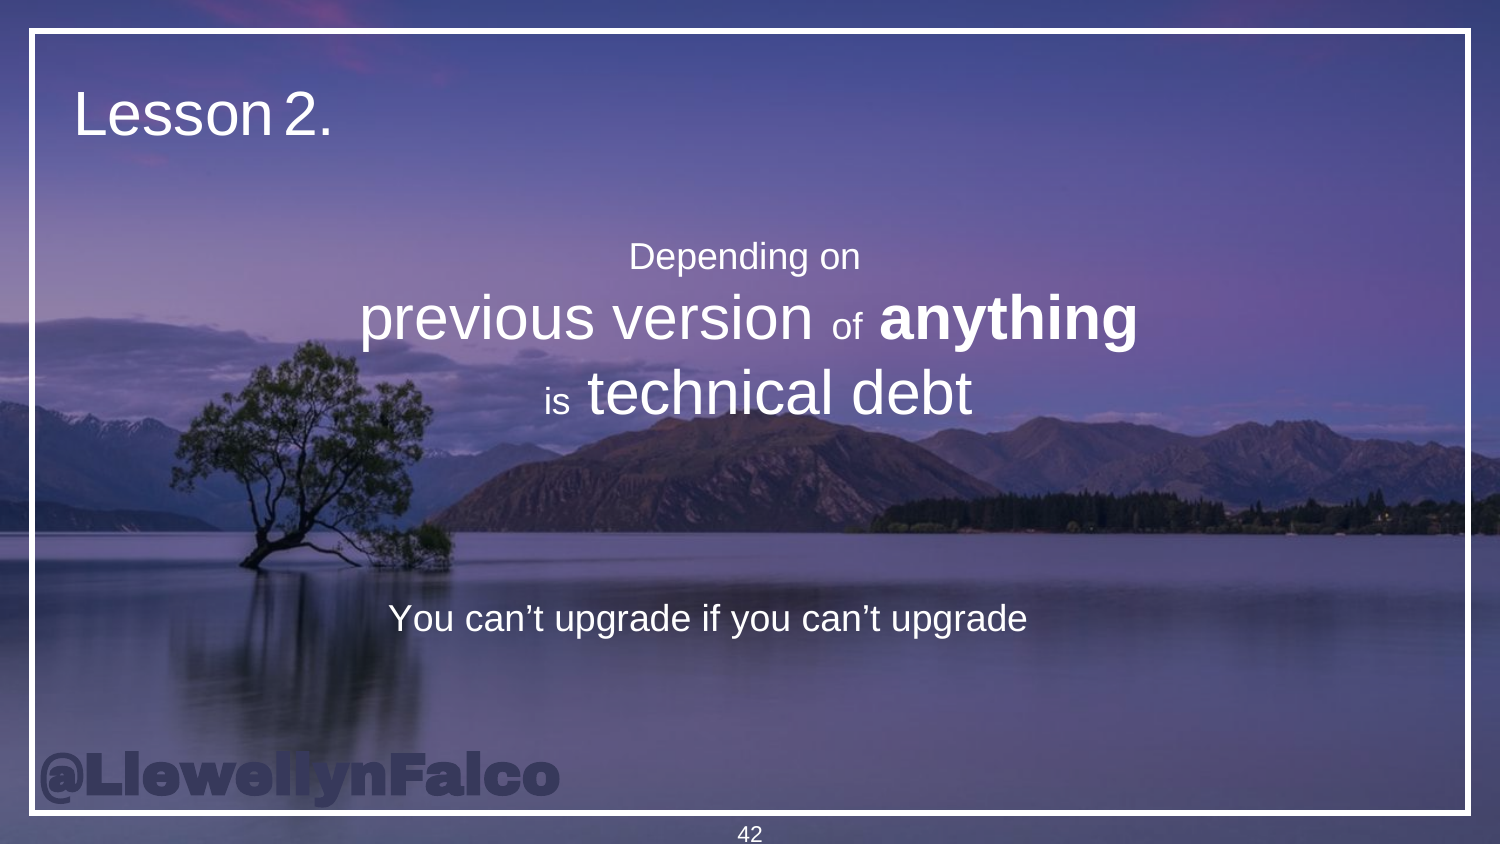

Lesson 2.
# Depending on previous version of anything is technical debt
You can’t upgrade if you can’t upgrade
42